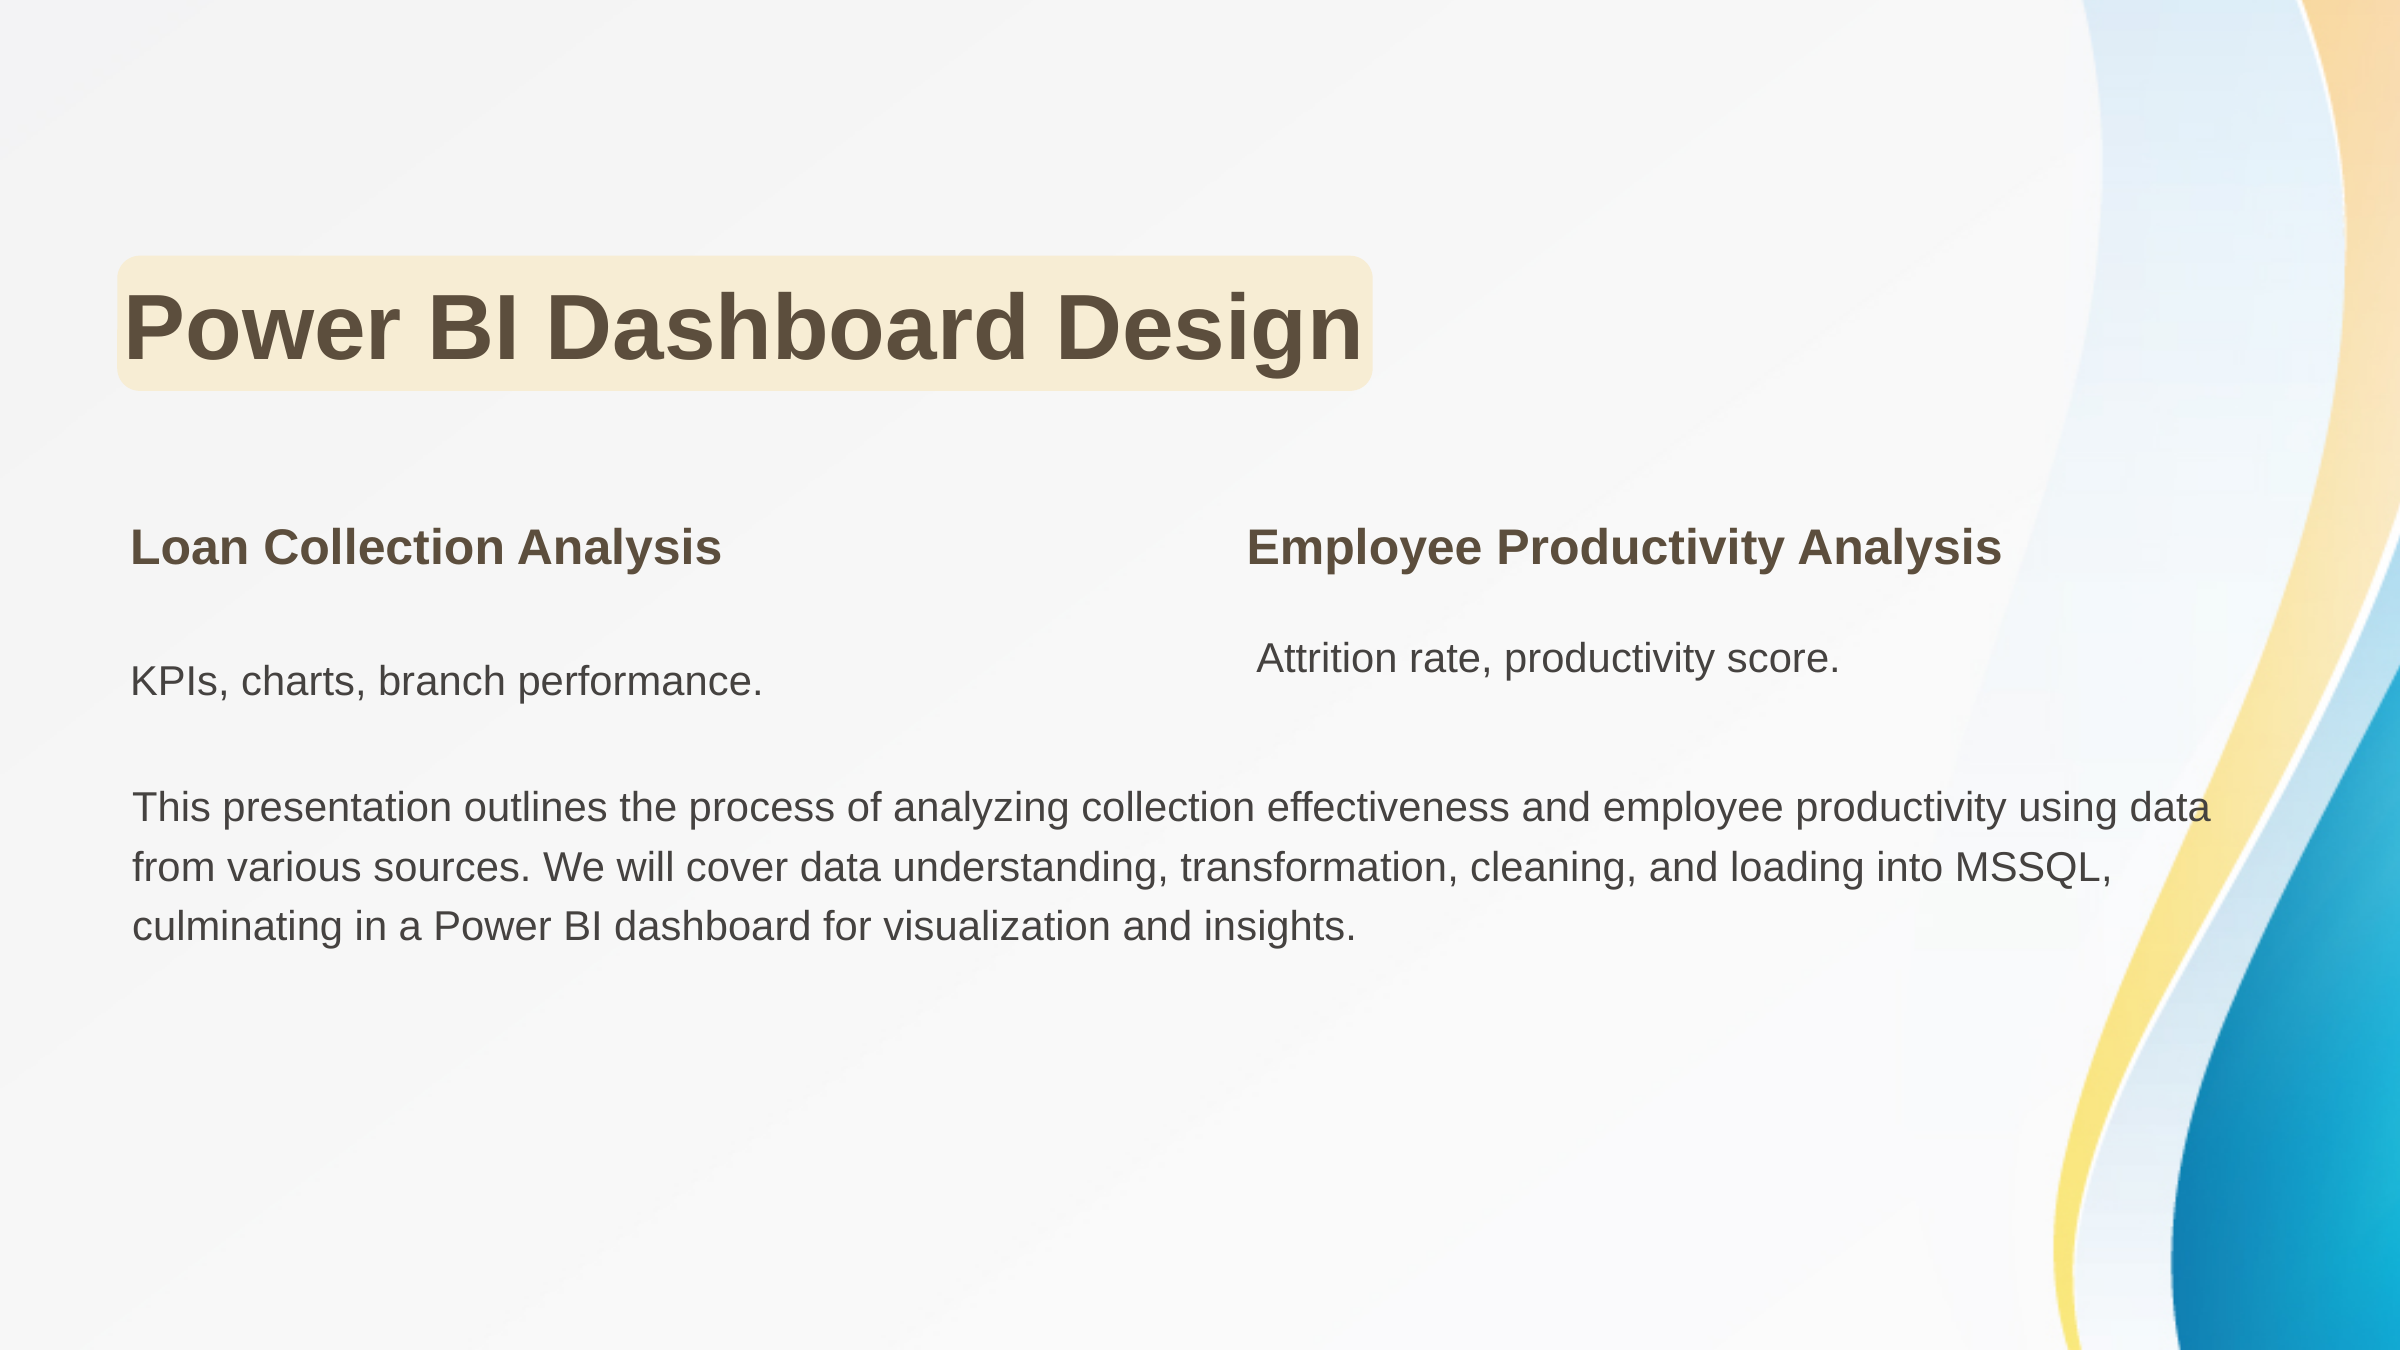

Power BI Dashboard Design
Loan Collection Analysis
Employee Productivity Analysis
Attrition rate, productivity score.
KPIs, charts, branch performance.
This presentation outlines the process of analyzing collection effectiveness and employee productivity using data from various sources. We will cover data understanding, transformation, cleaning, and loading into MSSQL, culminating in a Power BI dashboard for visualization and insights.